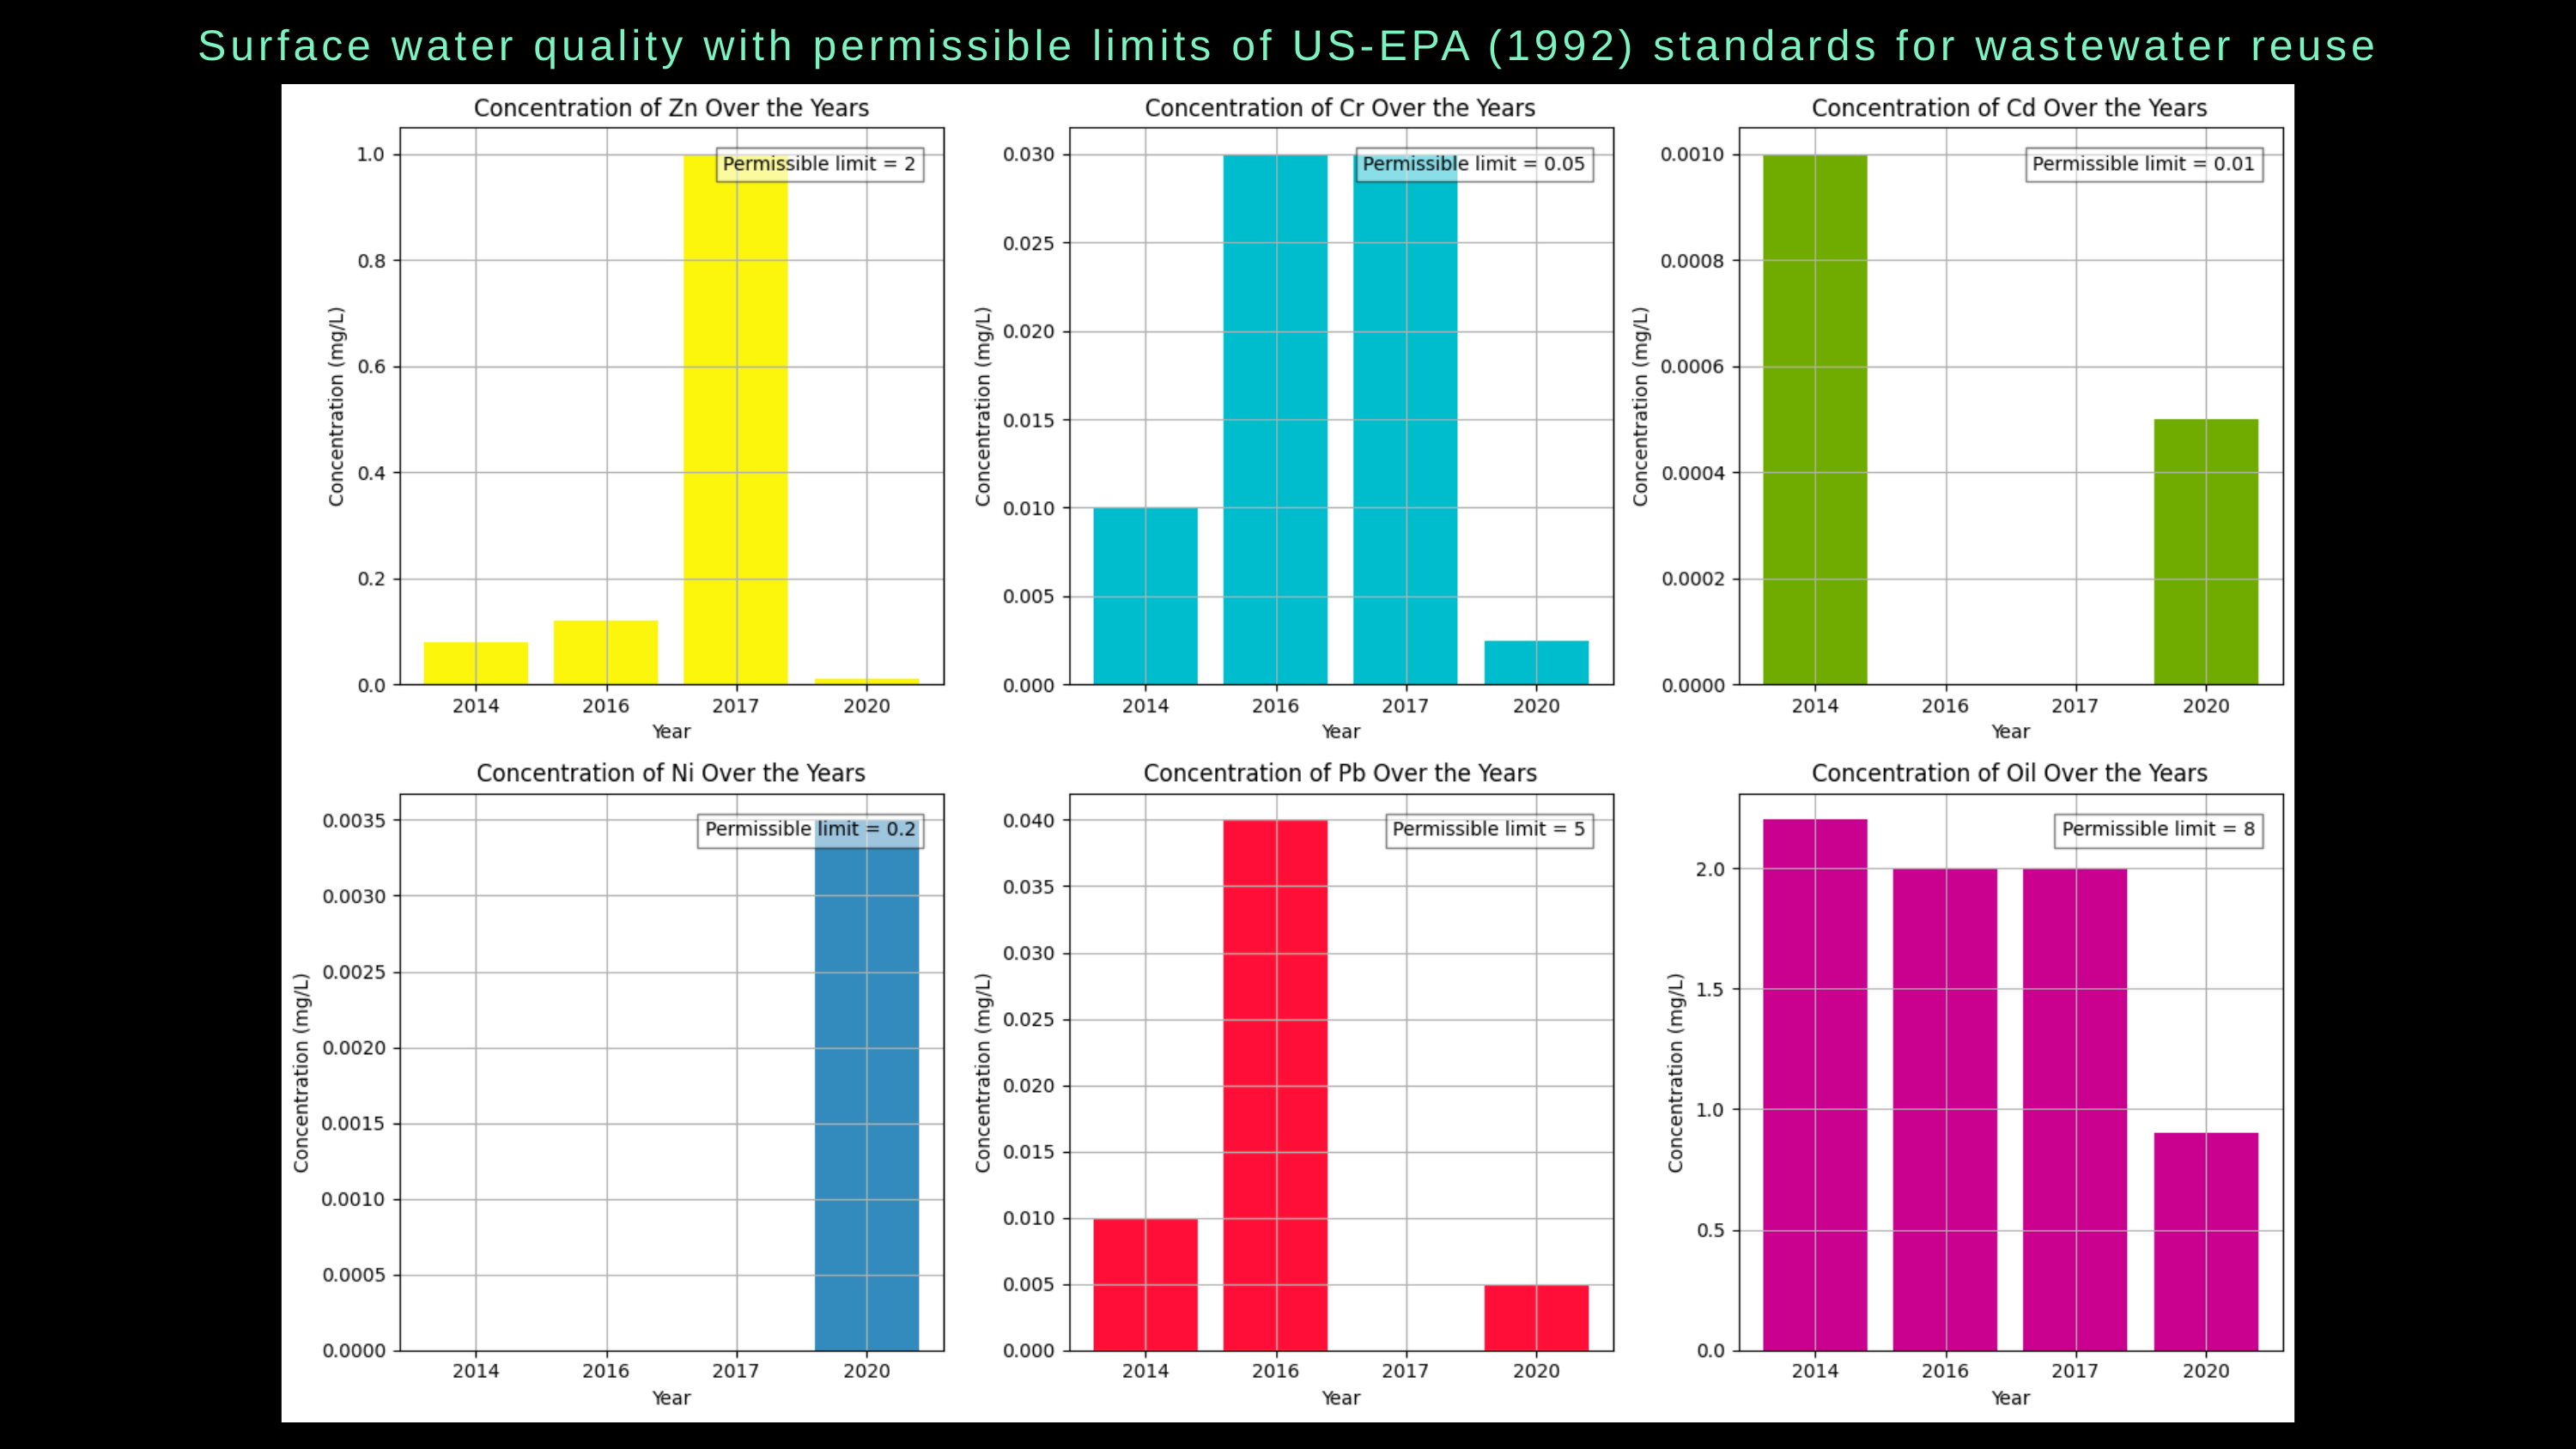

Surface water quality with permissible limits of US-EPA (1992) standards for wastewater reuse